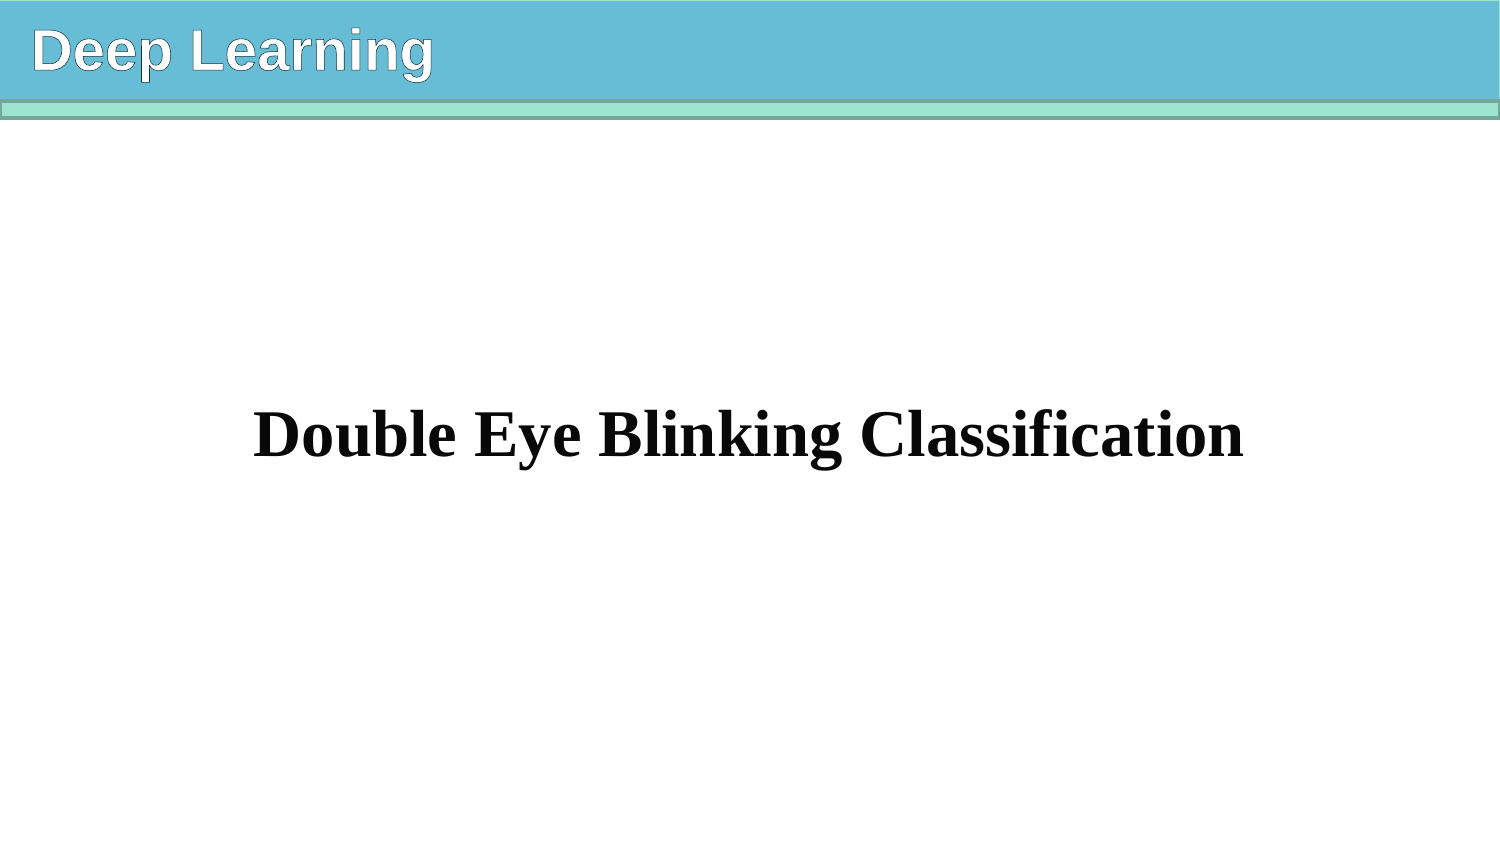

0
Deep Learning

# Double Eye Blinking Classification